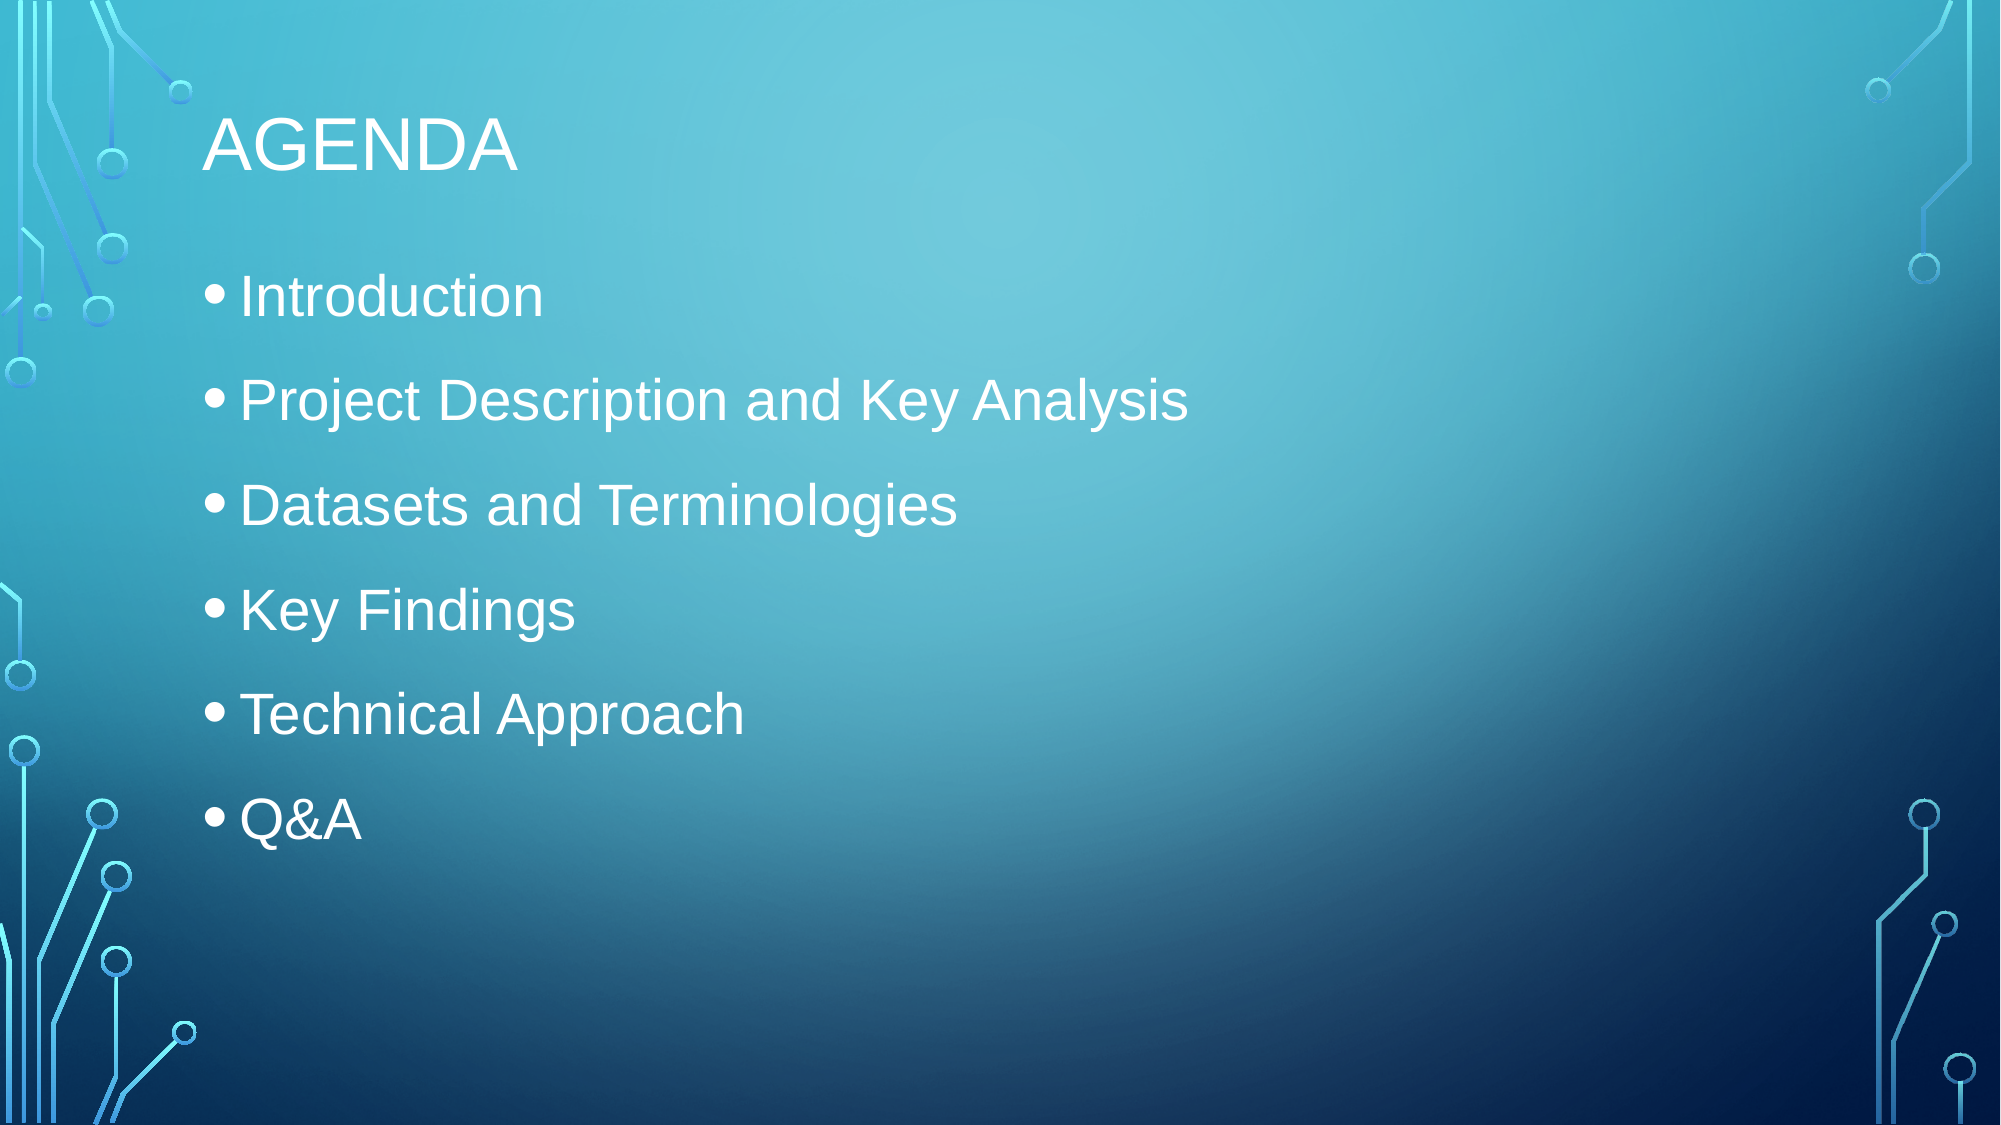

# Agenda
Introduction
Project Description and Key Analysis
Datasets and Terminologies
Key Findings
Technical Approach
Q&A